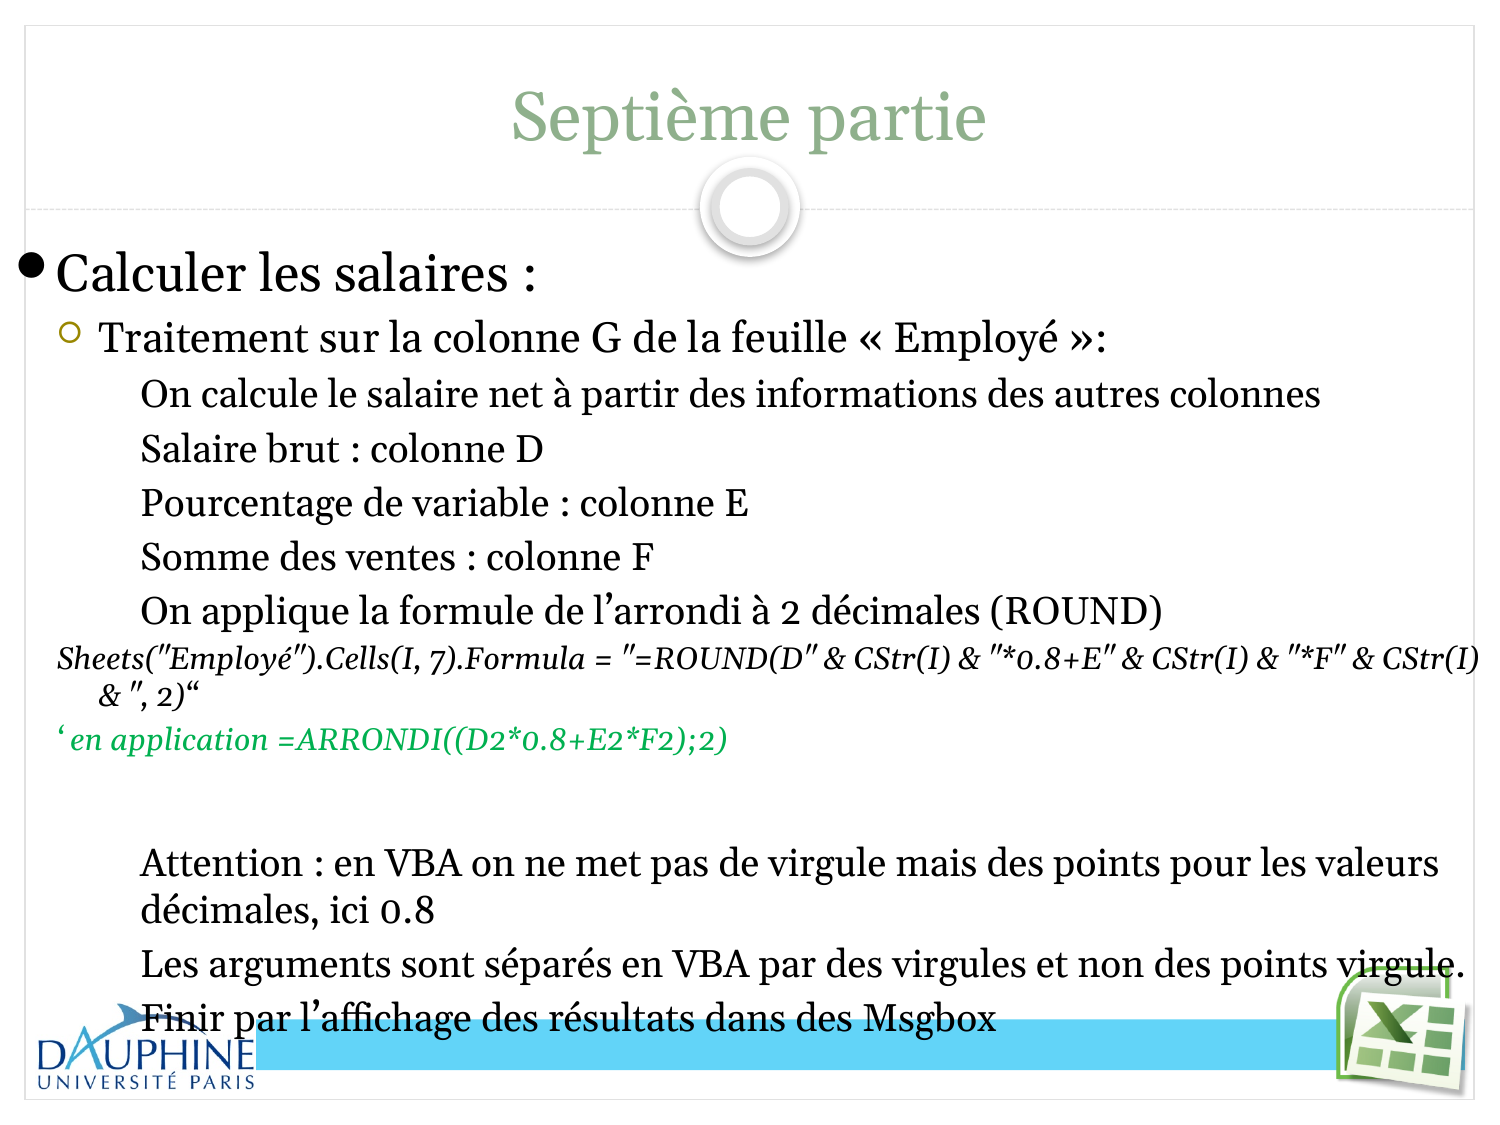

# Septième partie
Calculer les salaires :
Traitement sur la colonne G de la feuille « Employé »:
On calcule le salaire net à partir des informations des autres colonnes
Salaire brut : colonne D
Pourcentage de variable : colonne E
Somme des ventes : colonne F
On applique la formule de l’arrondi à 2 décimales (ROUND)
Sheets("Employé").Cells(I, 7).Formula = "=ROUND(D" & CStr(I) & "*0.8+E" & CStr(I) & "*F" & CStr(I) & ", 2)“
‘ en application =ARRONDI((D2*0.8+E2*F2);2)

Attention : en VBA on ne met pas de virgule mais des points pour les valeurs décimales, ici 0.8
Les arguments sont séparés en VBA par des virgules et non des points virgule.
Finir par l’affichage des résultats dans des Msgbox